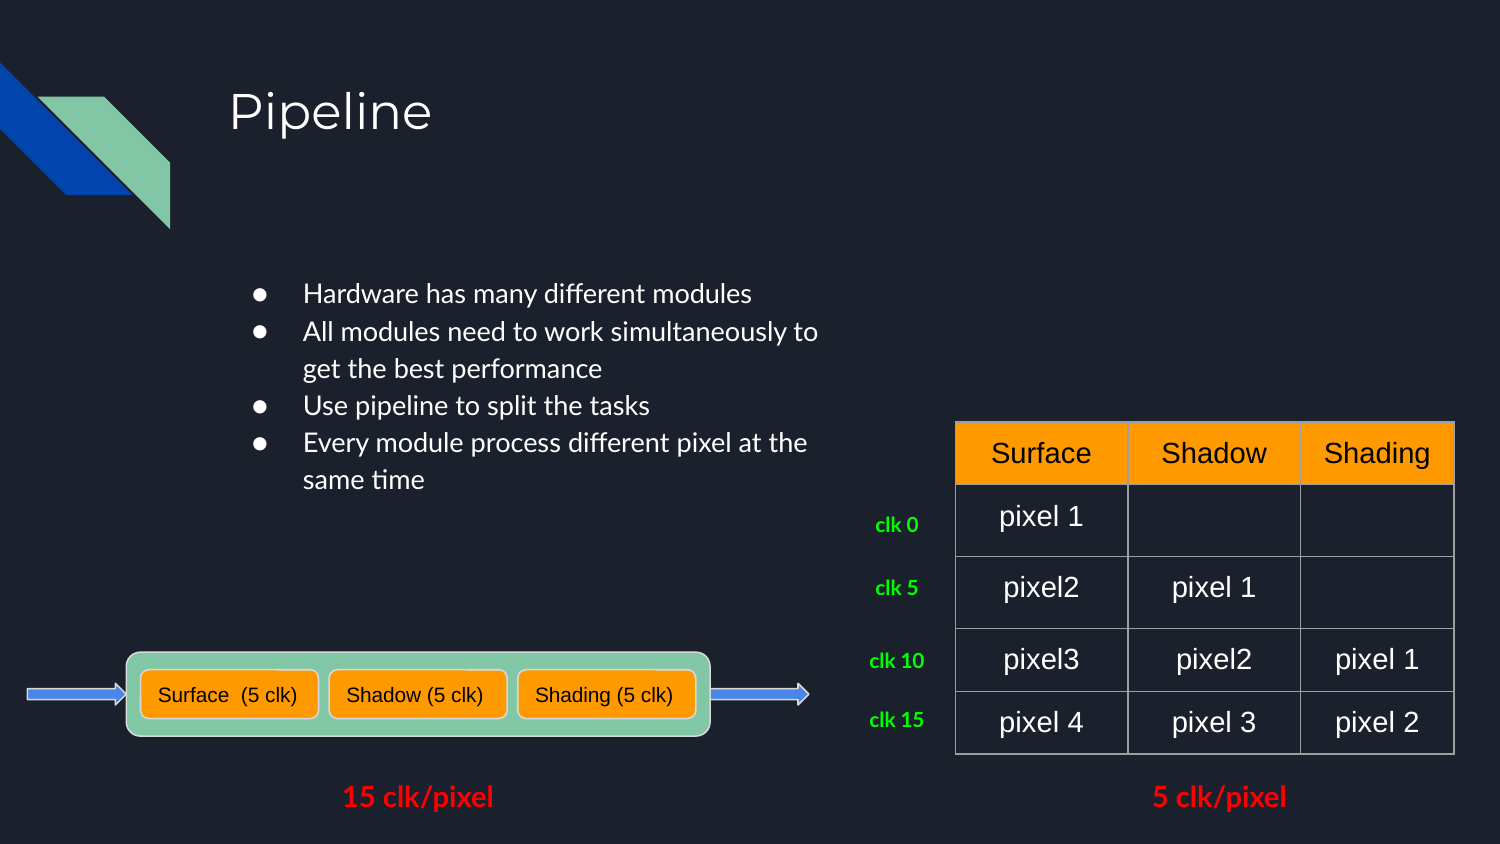

# Pipeline

Hardware has many different modules
All modules need to work simultaneously to get the best performance
Use pipeline to split the tasks
Every module process different pixel at the same time

| Surface | Shadow | Shading |
| --- | --- | --- |
| pixel 1 |  |  |
| pixel2 | pixel 1 |  |
| pixel3 | pixel2 | pixel 1 |
| pixel 4 | pixel 3 | pixel 2 |
clk 0
clk 5
clk 10

Surface  (5 clk)
Shadow (5 clk)
Shading (5 clk)

15 clk/pixel
clk 15
5 clk/pixel